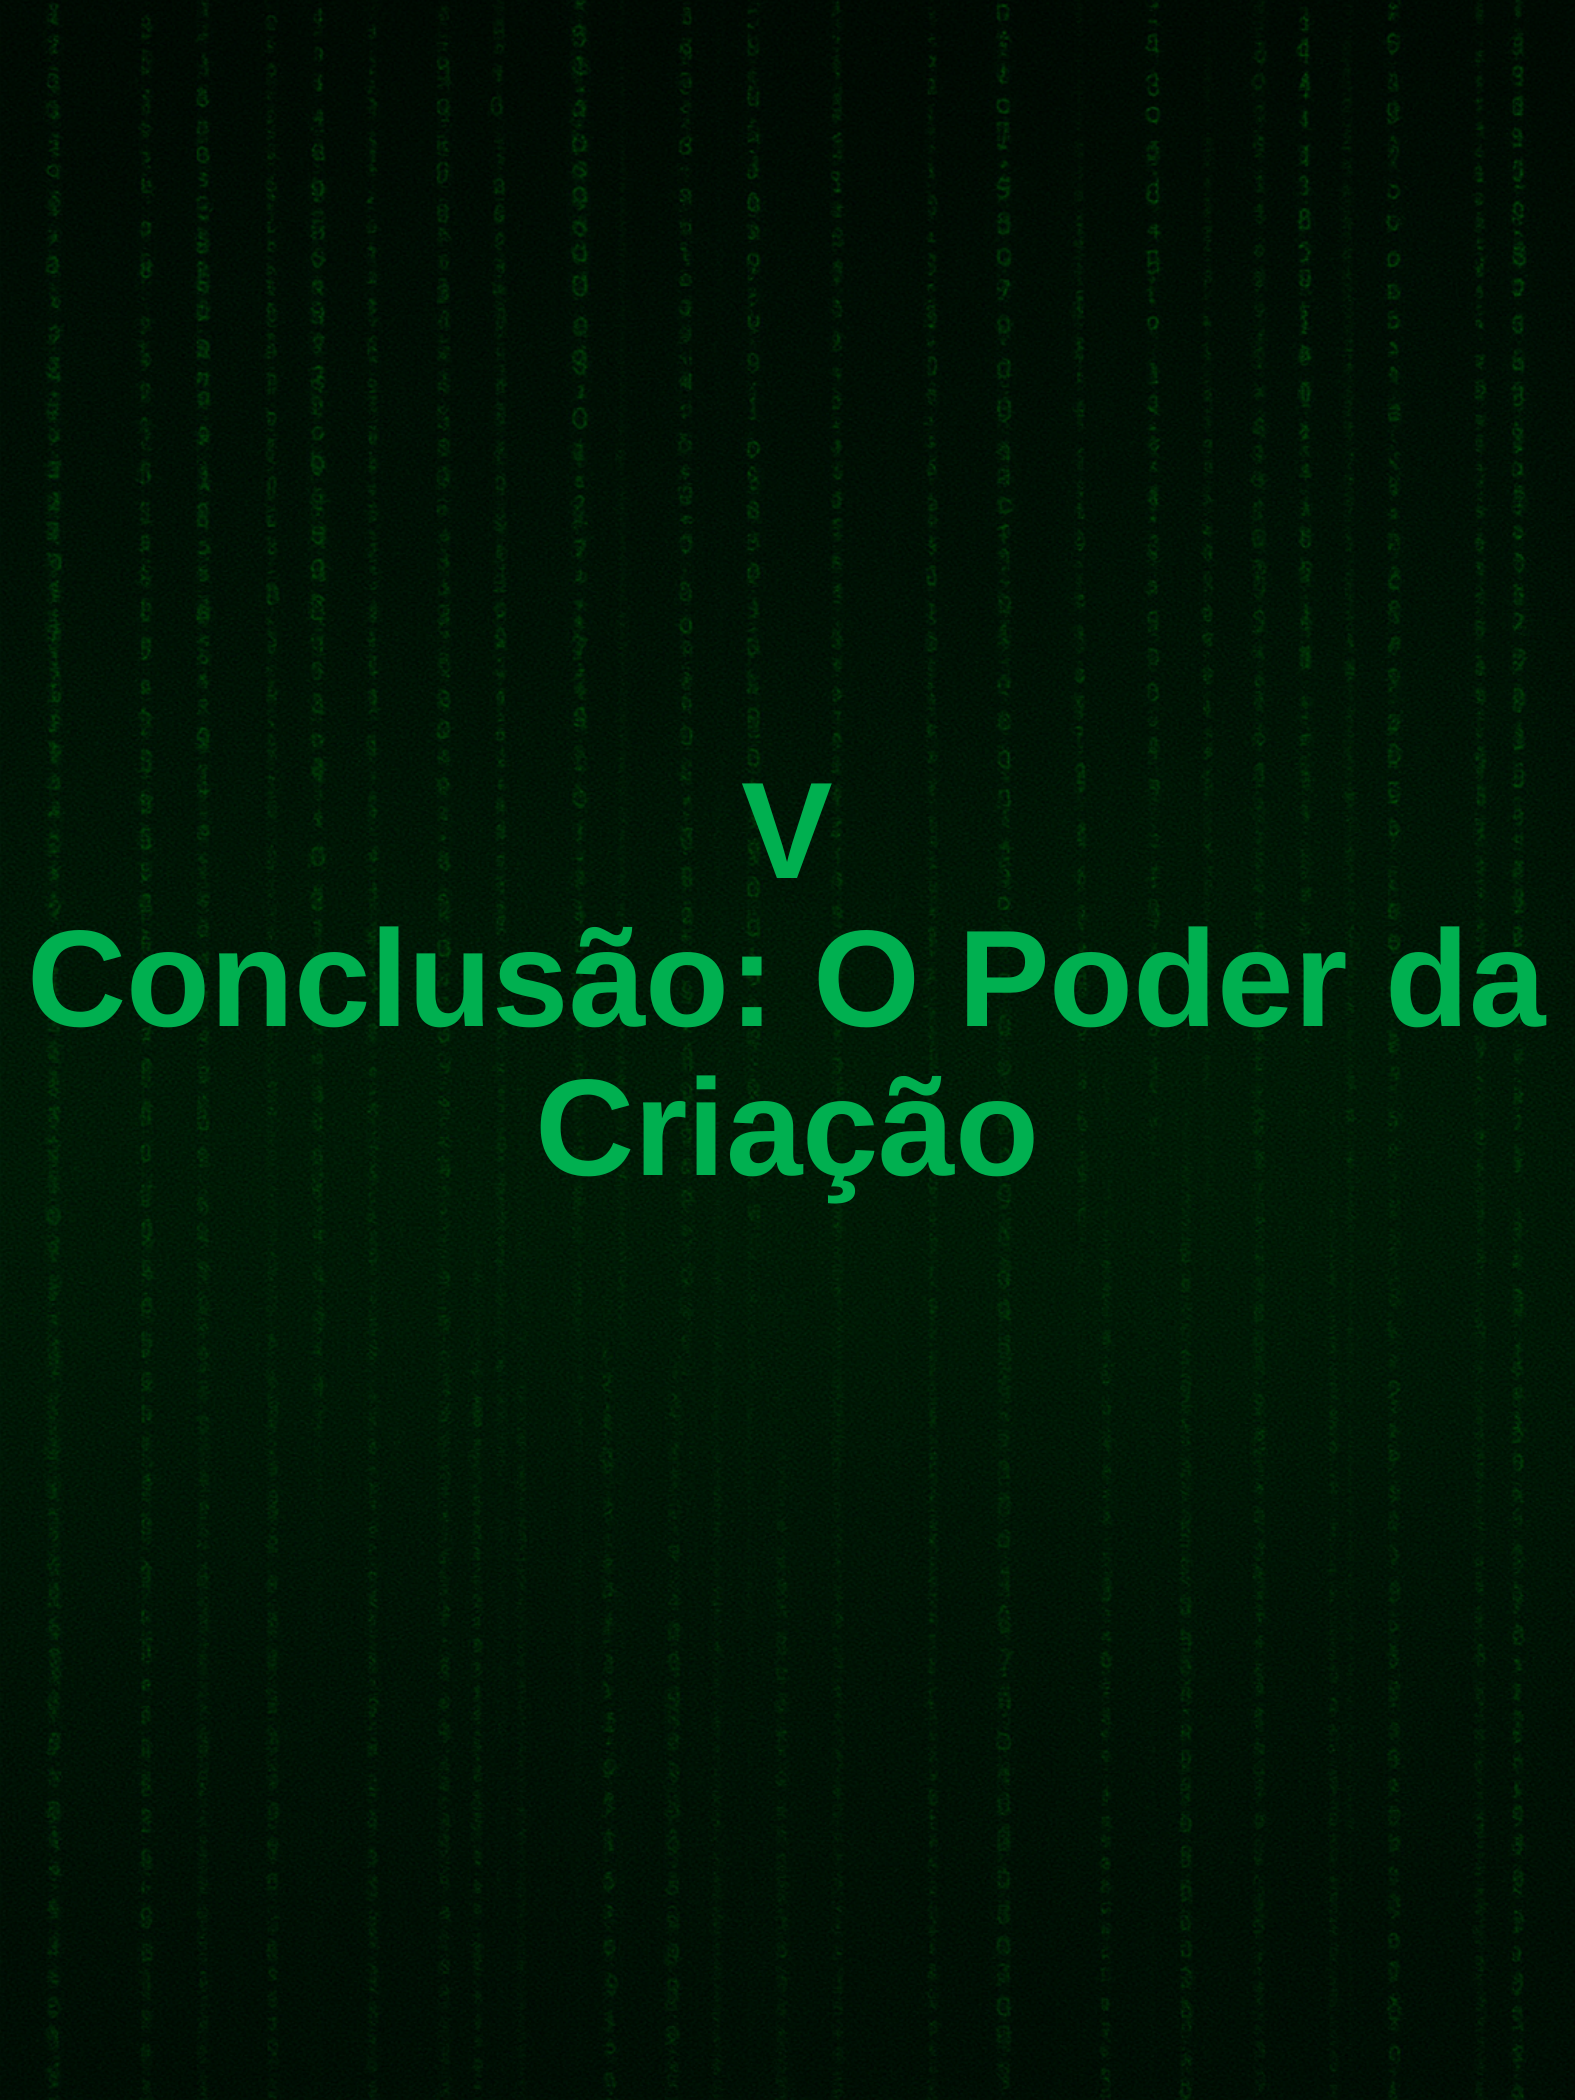

# V Conclusão: O Poder da Criação